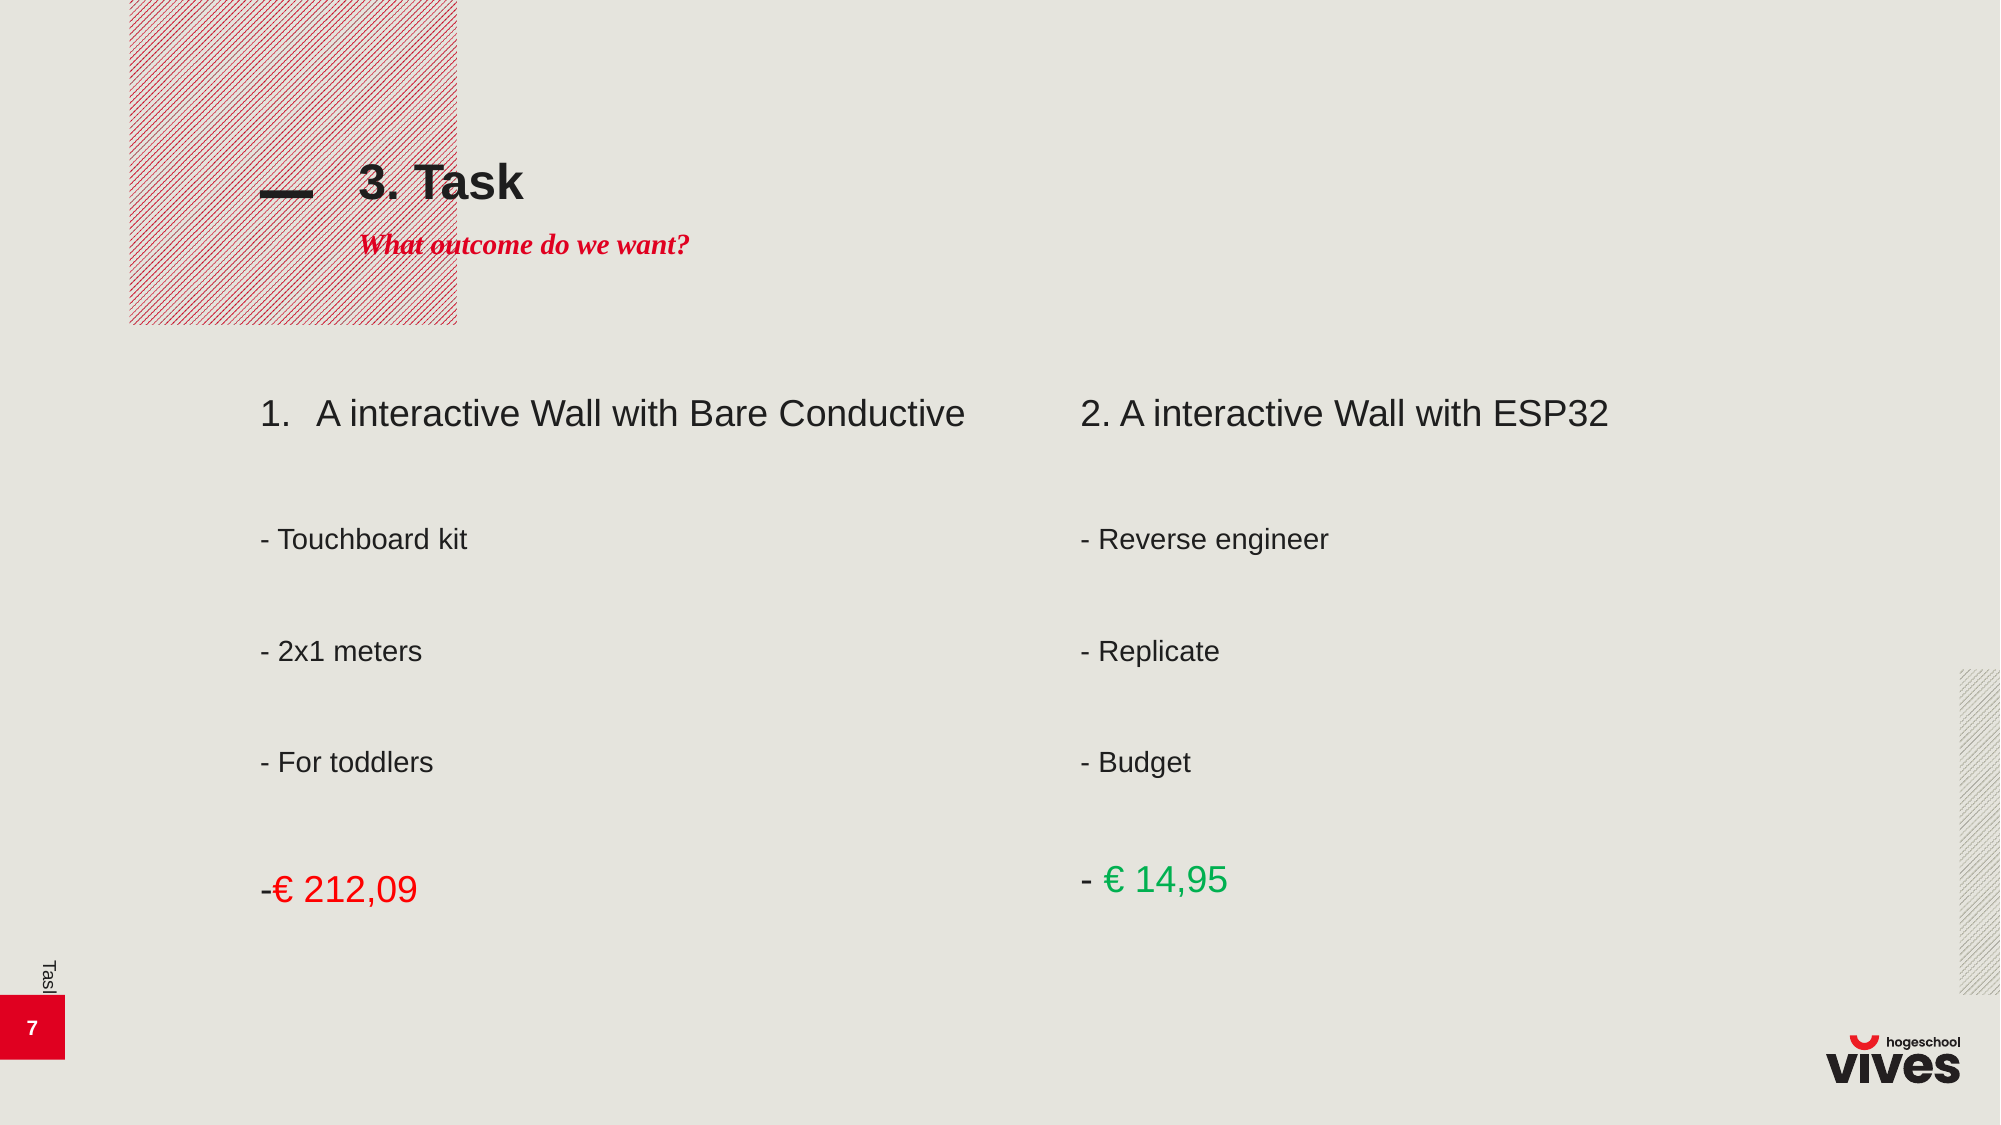

# 3. Task
What outcome do we want?
A interactive Wall with Bare Conductive

- Touchboard kit

- 2x1 meters

- For toddlers

-€ 212,09
2. A interactive Wall with ESP32

- Reverse engineer

- Replicate

- Budget

- € 14,95
Tasl